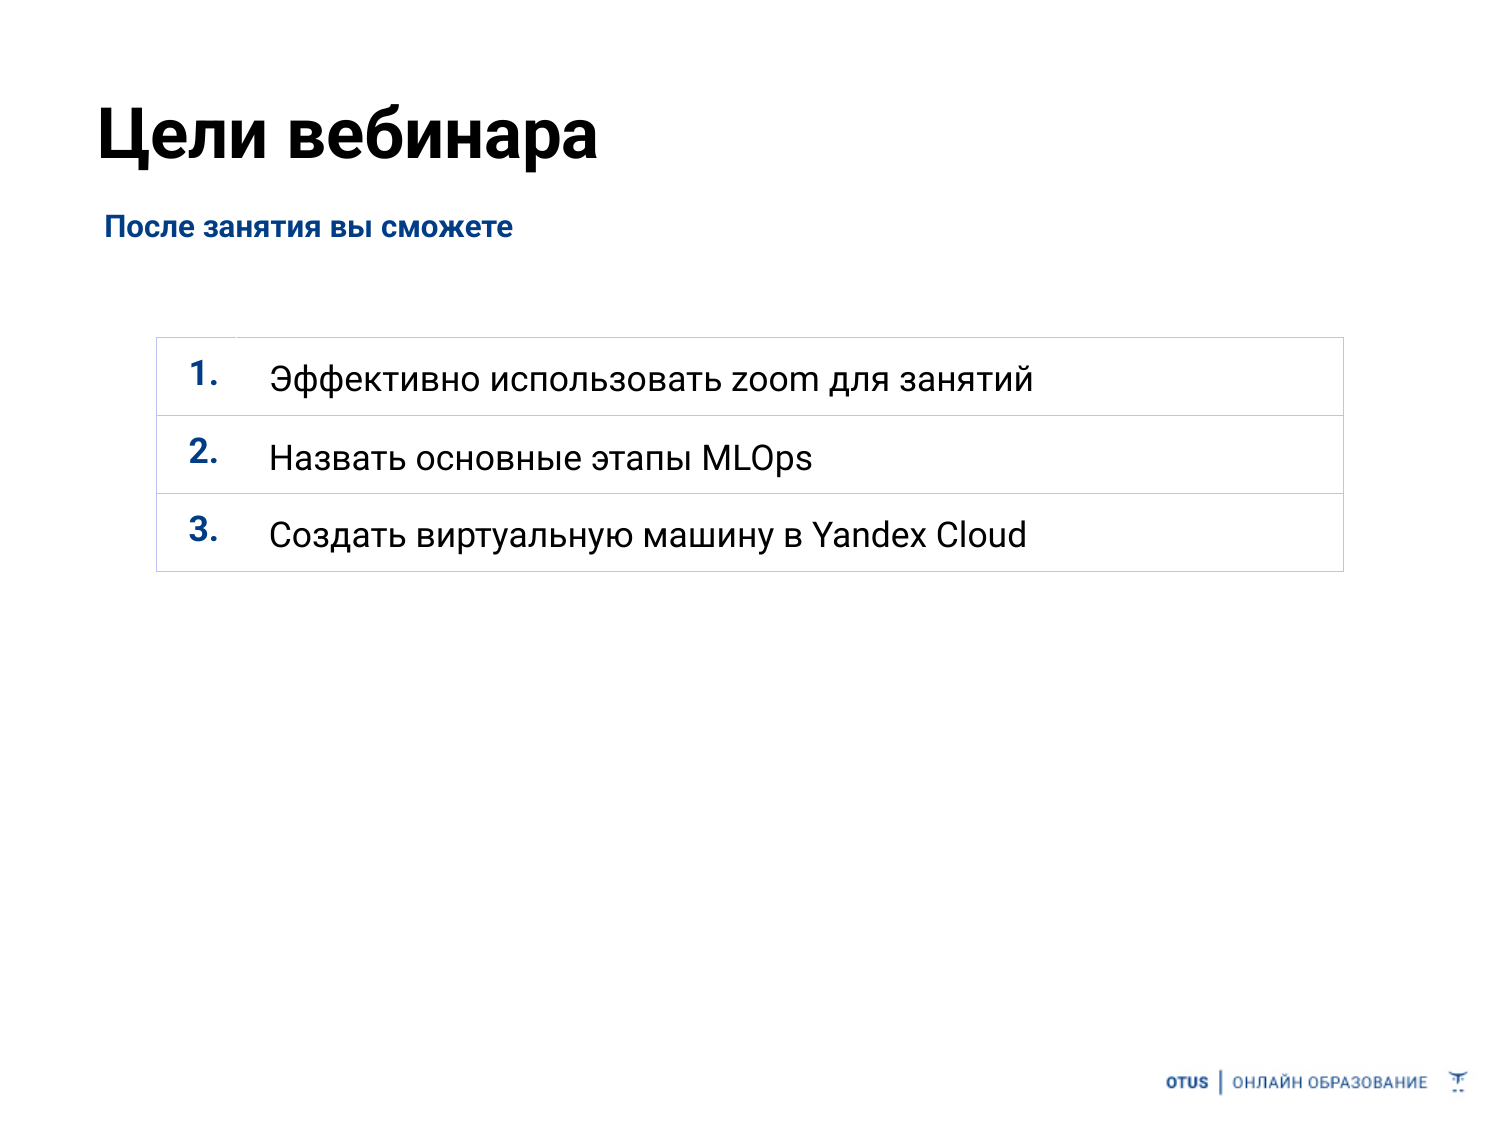

# Цели вебинара
После занятия вы сможете
| 1. | Эффективно использовать zoom для занятий |
| --- | --- |
| 2. | Назвать основные этапы MLOps |
| 3. | Создать виртуальную машину в Yandex Cloud |